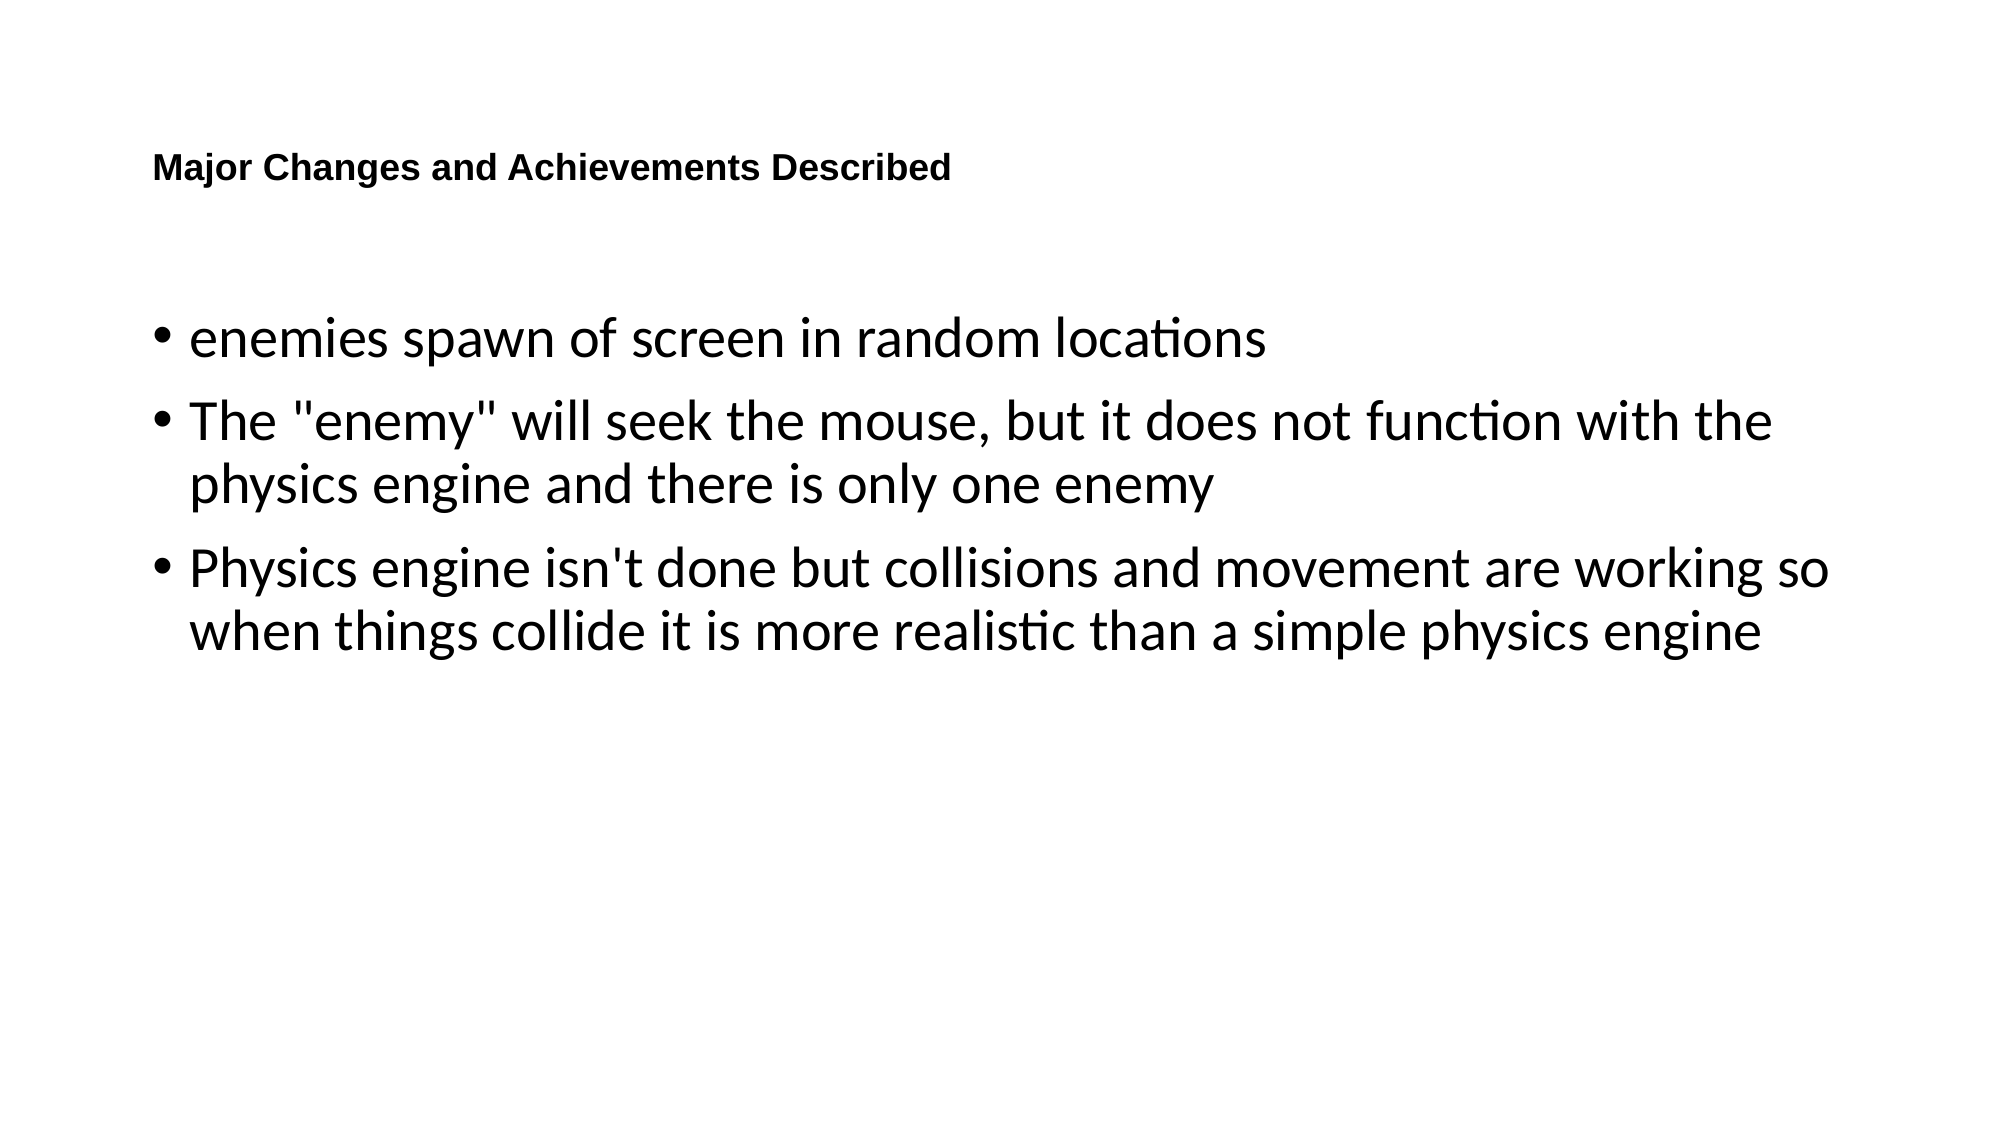

# Major Changes and Achievements Described
enemies spawn of screen in random locations
The "enemy" will seek the mouse, but it does not function with the physics engine and there is only one enemy
Physics engine isn't done but collisions and movement are working so when things collide it is more realistic than a simple physics engine